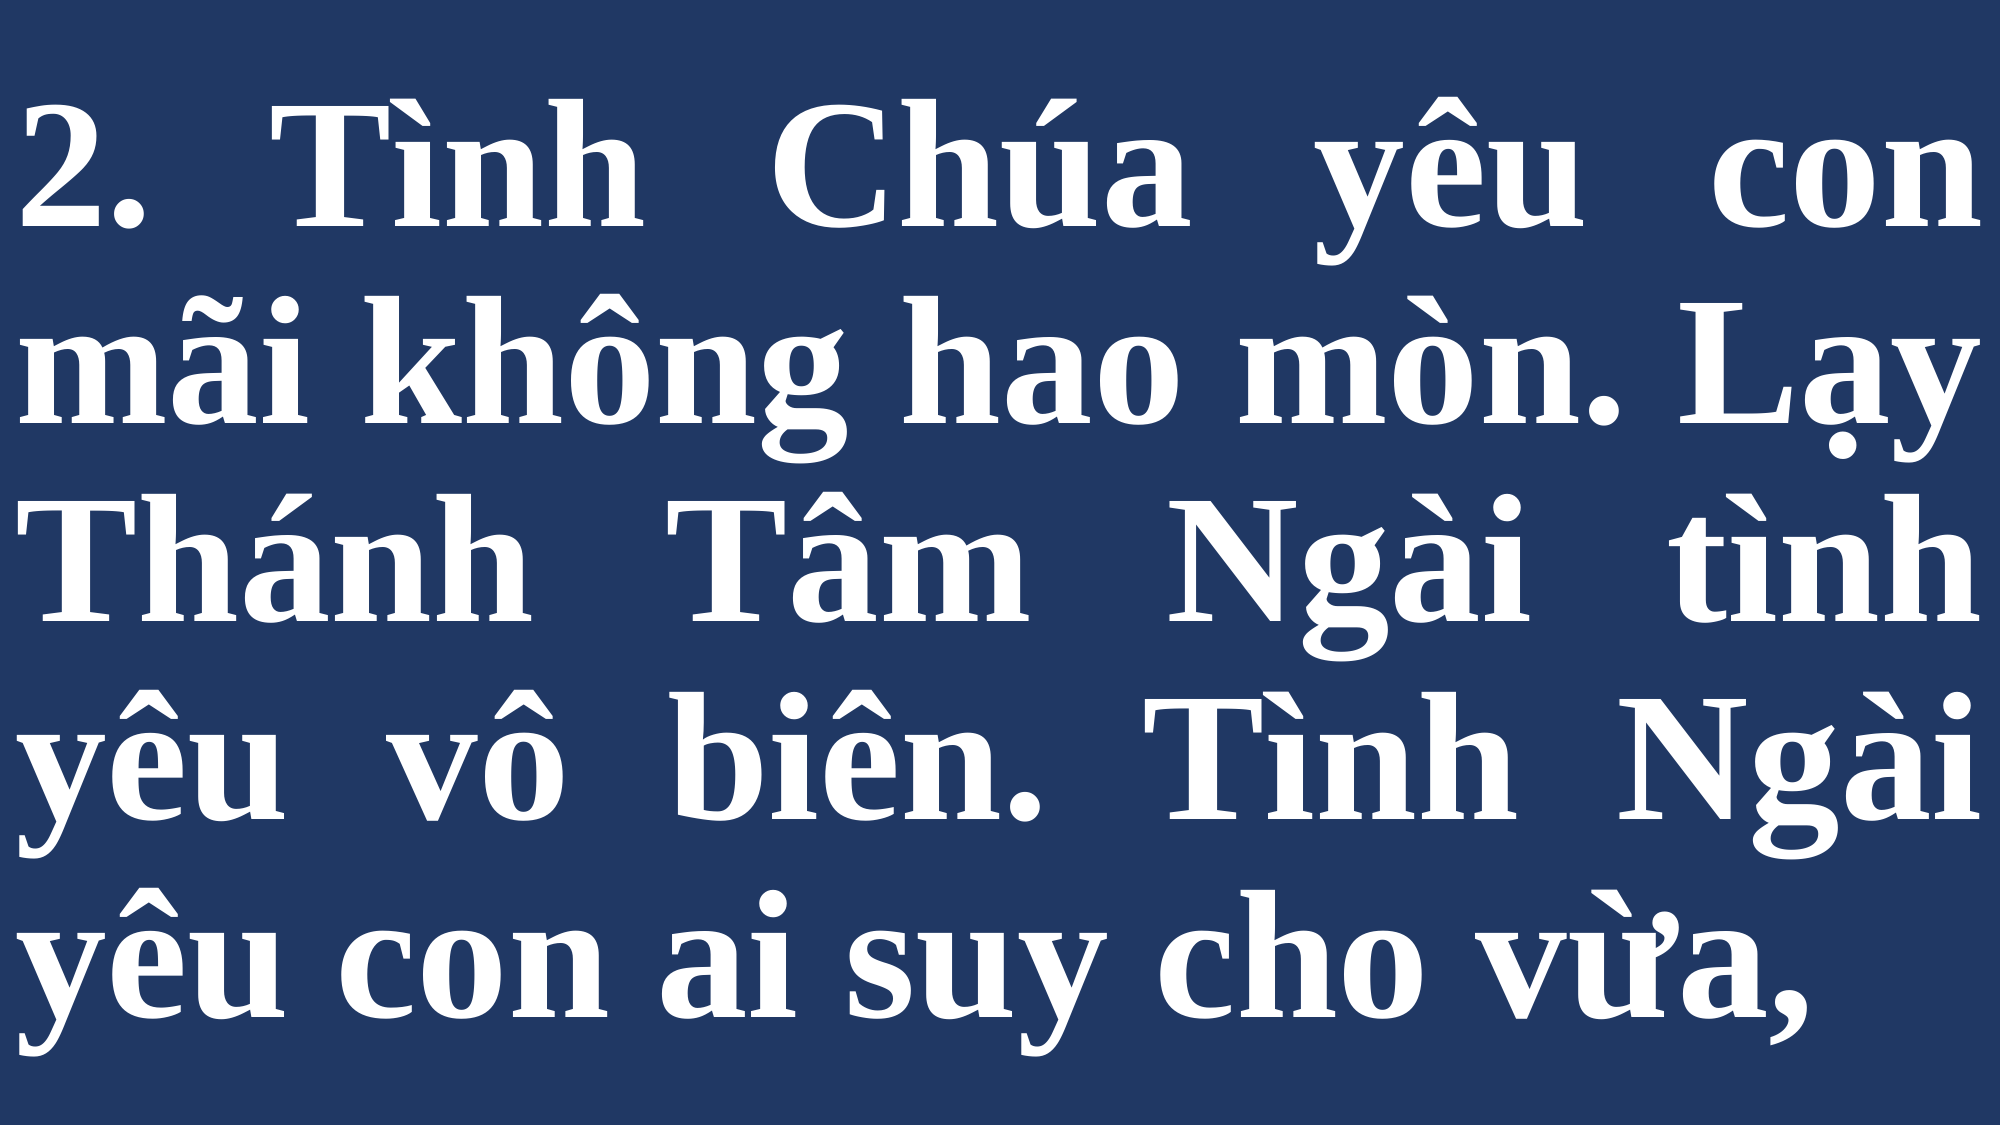

# 2. Tình Chúa yêu con mãi không hao mòn. Lạy Thánh Tâm Ngài tình yêu vô biên. Tình Ngài yêu con ai suy cho vừa,